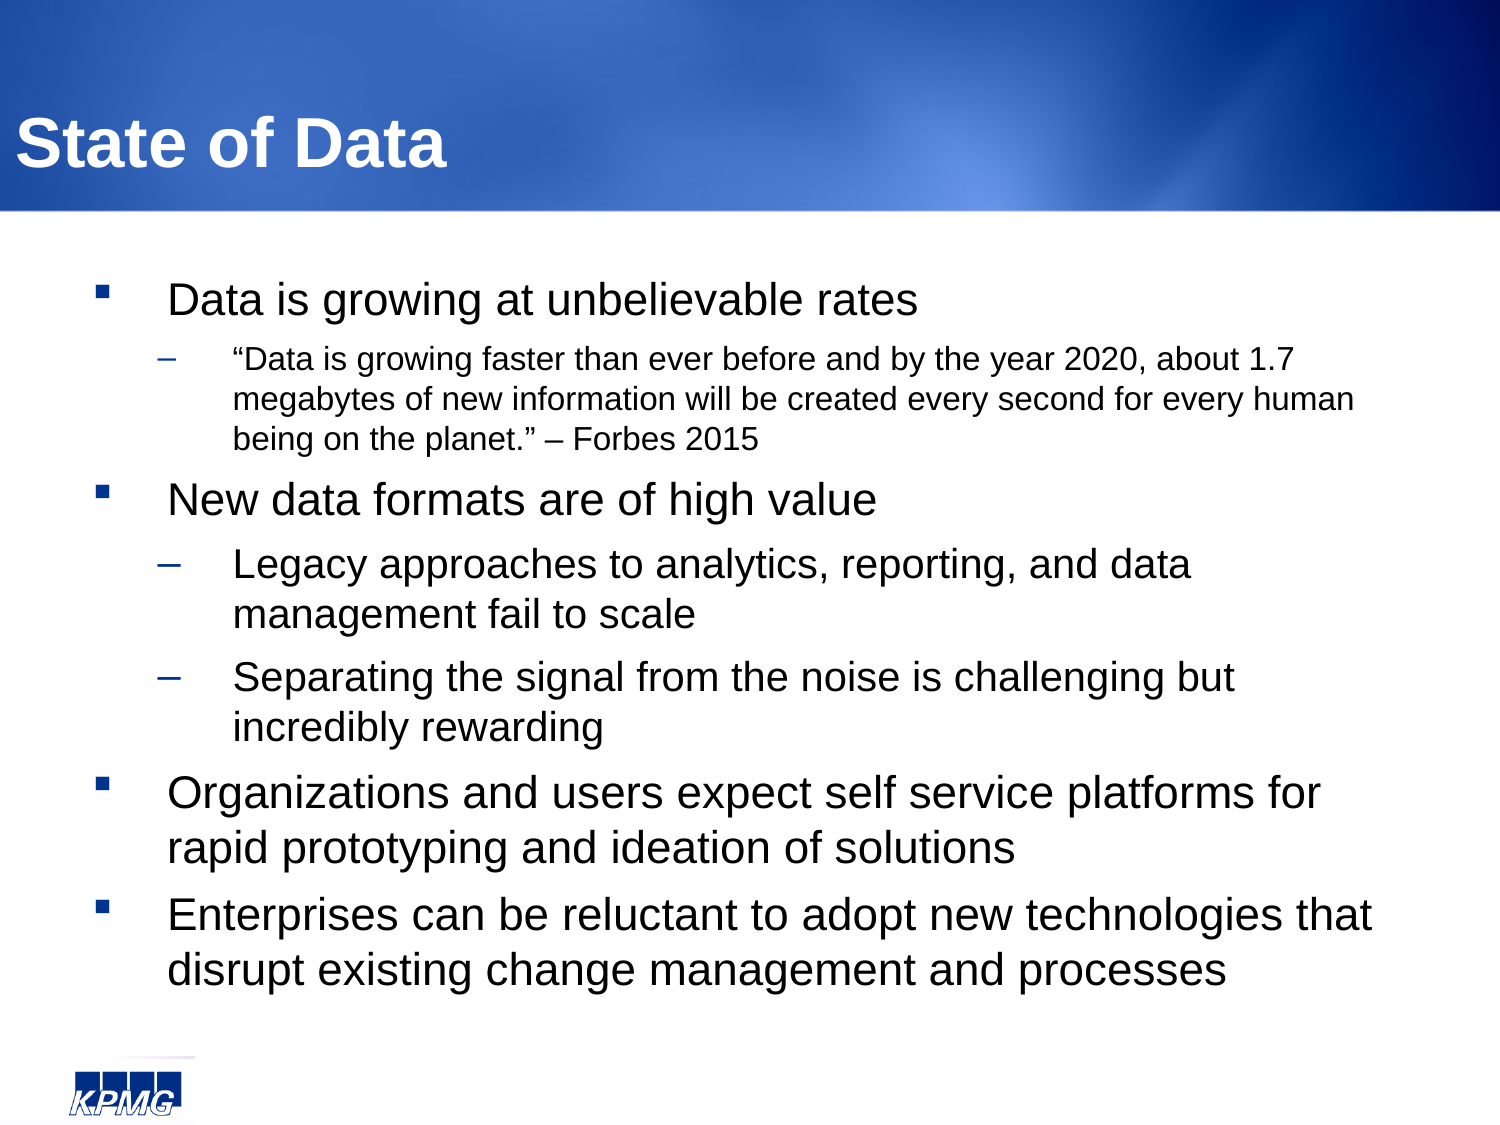

State of Data
Data is growing at unbelievable rates
“Data is growing faster than ever before and by the year 2020, about 1.7 megabytes of new information will be created every second for every human being on the planet.” – Forbes 2015
New data formats are of high value
Legacy approaches to analytics, reporting, and data management fail to scale
Separating the signal from the noise is challenging but incredibly rewarding
Organizations and users expect self service platforms for rapid prototyping and ideation of solutions
Enterprises can be reluctant to adopt new technologies that disrupt existing change management and processes